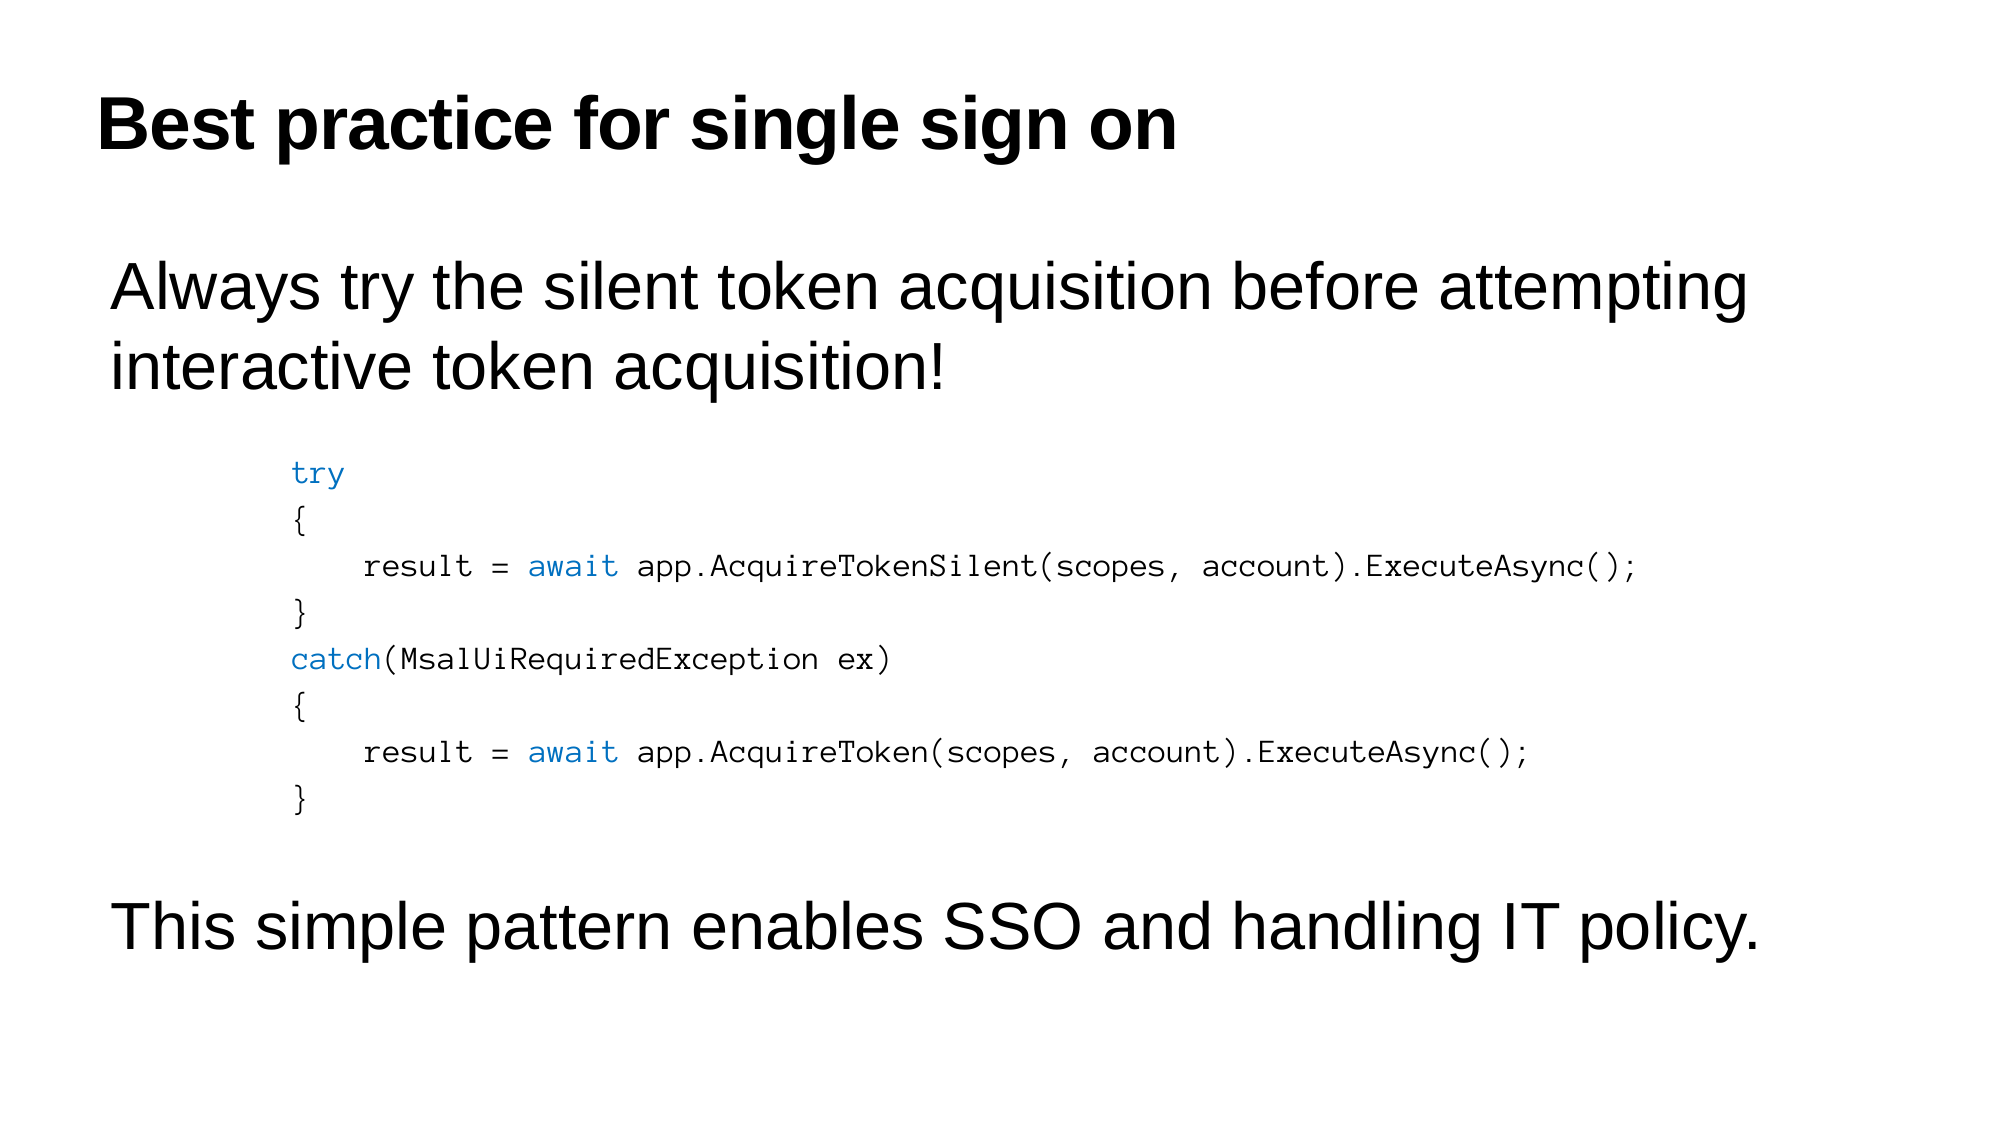

# Best practice for single sign on
Always try the silent token acquisition before attempting interactive token acquisition!

This simple pattern enables SSO and handling IT policy.

try
{
    result = await app.AcquireTokenSilent(scopes, account).ExecuteAsync();
}
catch(MsalUiRequiredException ex)
{
    result = await app.AcquireToken(scopes, account).ExecuteAsync();
}